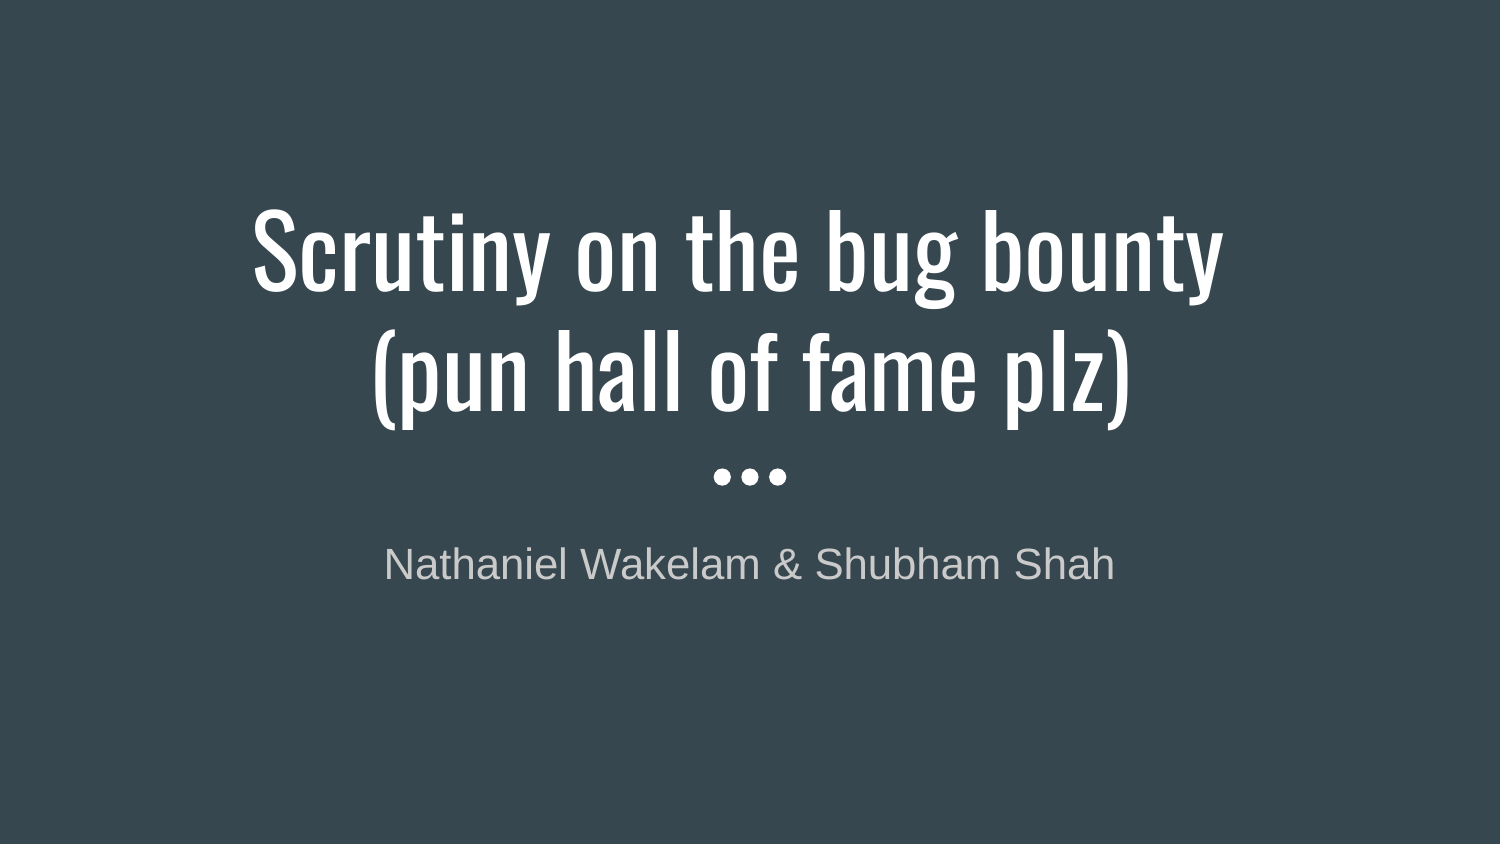

# Scrutiny on the bug bounty (pun hall of fame plz)
Nathaniel Wakelam & Shubham Shah